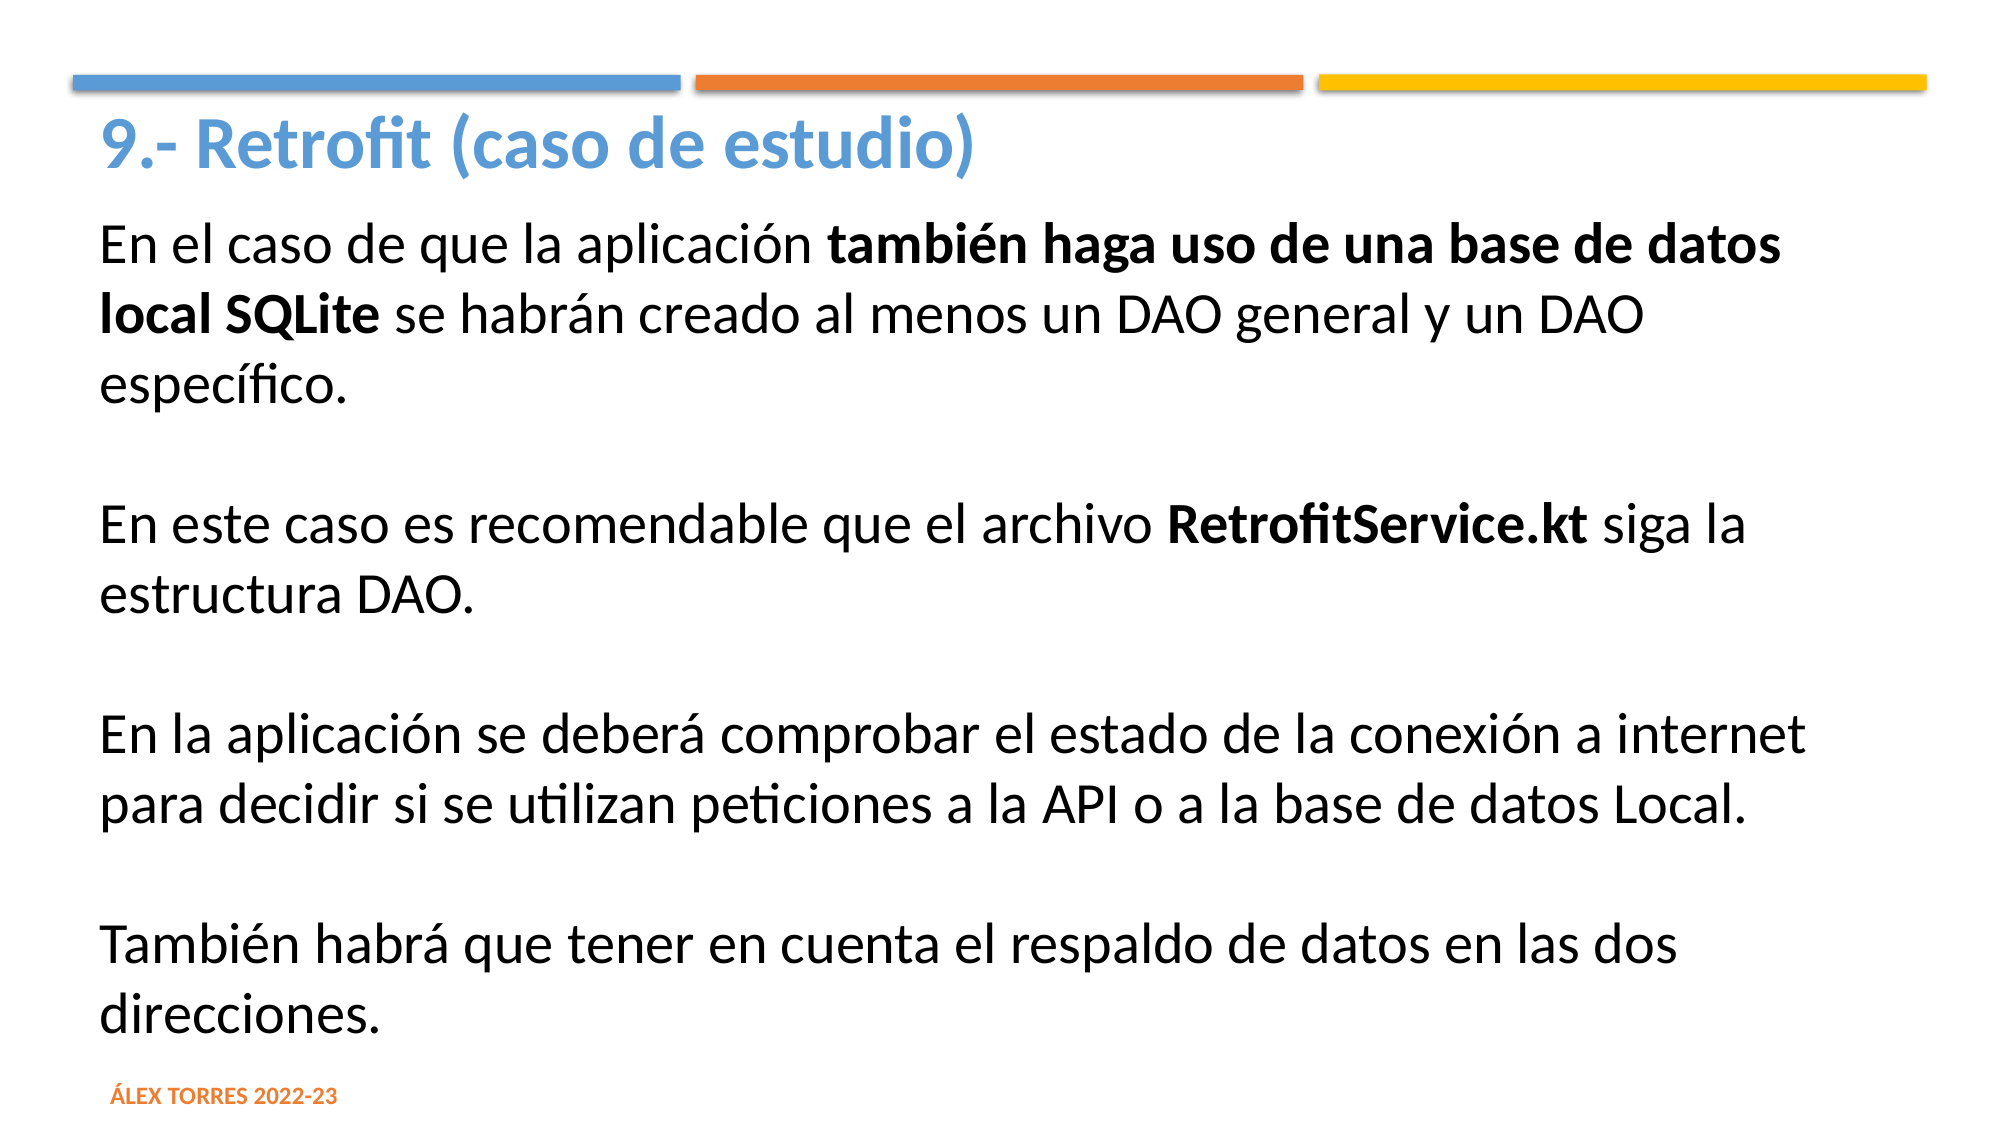

9.- Retrofit (caso de estudio)
En el caso de que la aplicación también haga uso de una base de datos local SQLite se habrán creado al menos un DAO general y un DAO específico.

En este caso es recomendable que el archivo RetrofitService.kt siga la estructura DAO.

En la aplicación se deberá comprobar el estado de la conexión a internet para decidir si se utilizan peticiones a la API o a la base de datos Local.

También habrá que tener en cuenta el respaldo de datos en las dos direcciones.